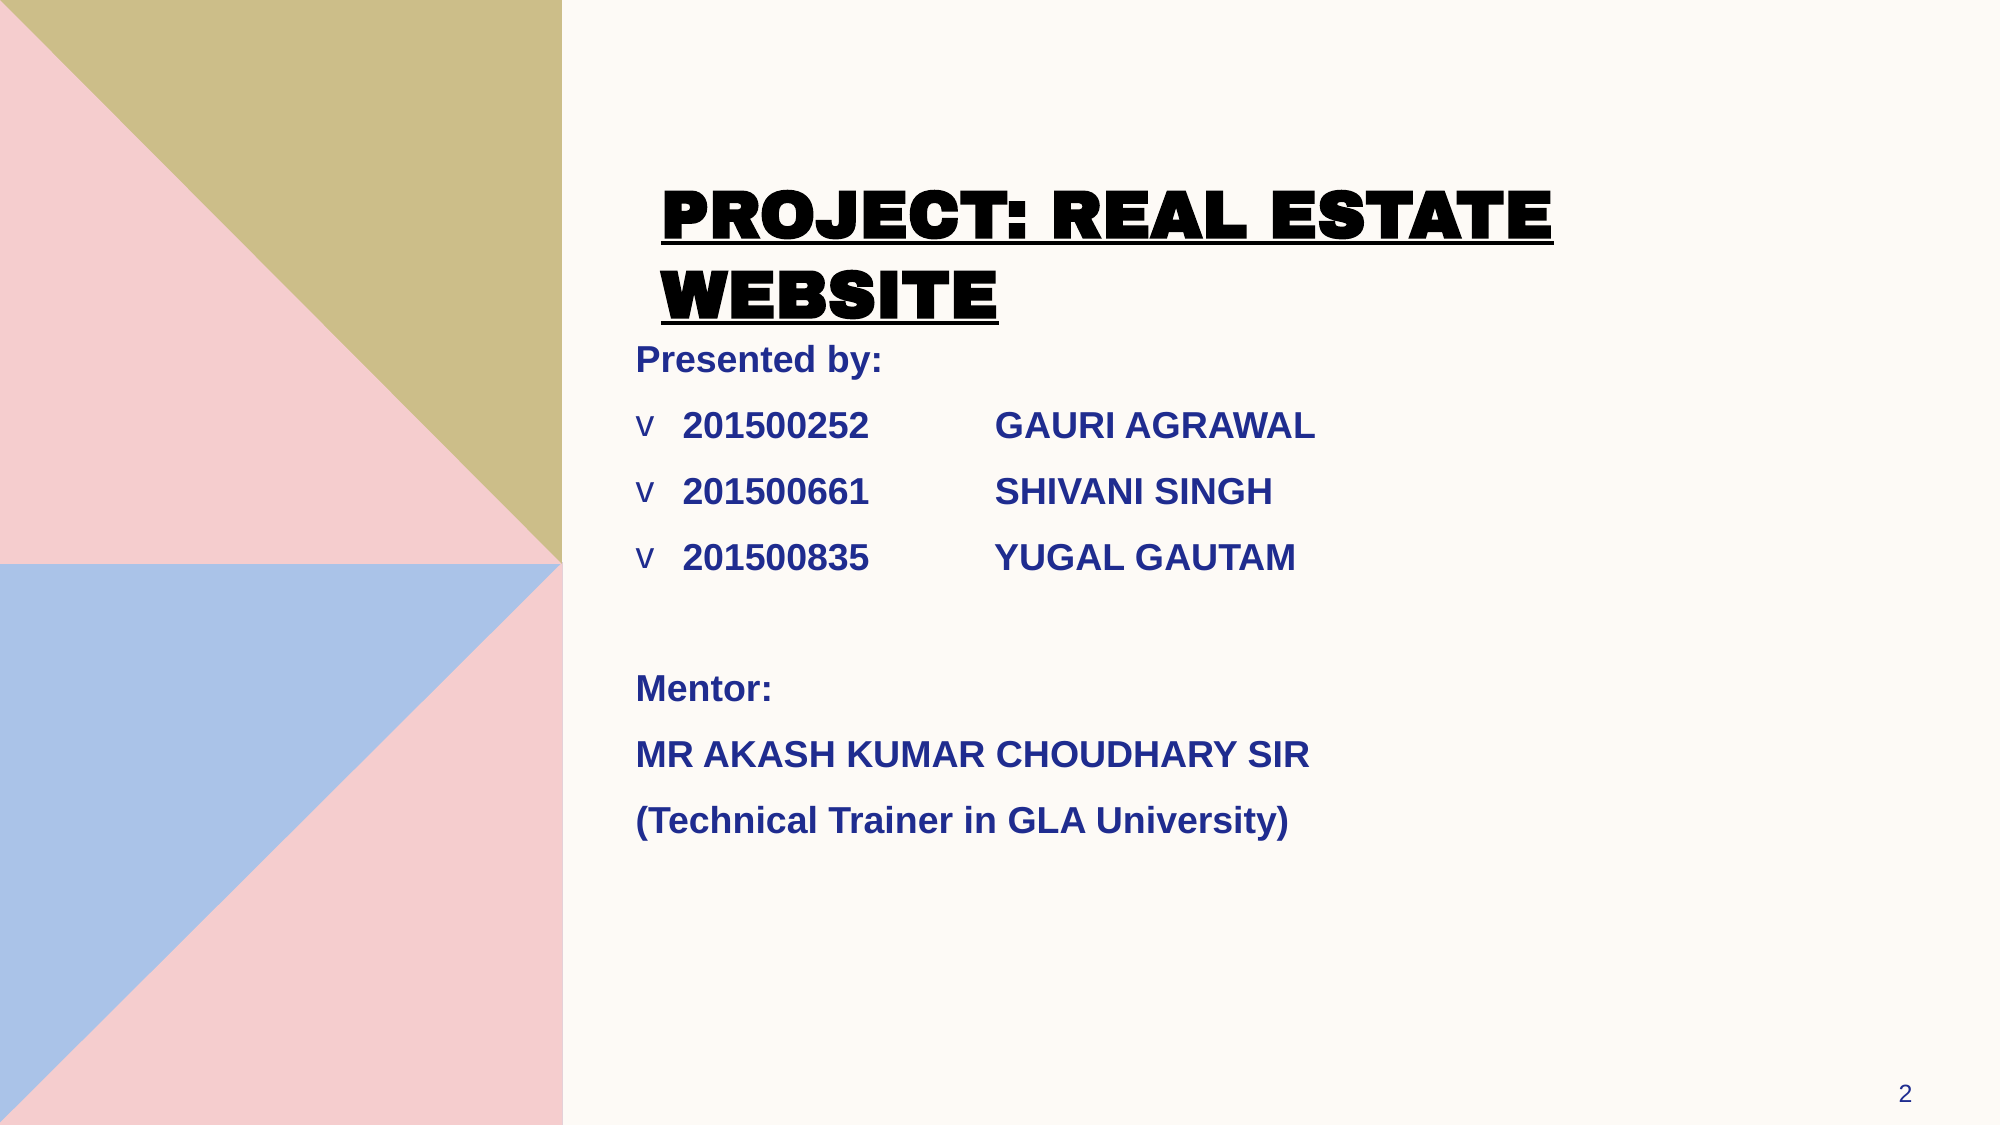

# PROJECT: REAL ESTATE WEBSITE
Presented by:
201500252            GAURI AGRAWAL
201500661            SHIVANI SINGH
201500835            YUGAL GAUTAM

Mentor:
MR AKASH KUMAR CHOUDHARY SIR
(Technical Trainer in GLA University)

2